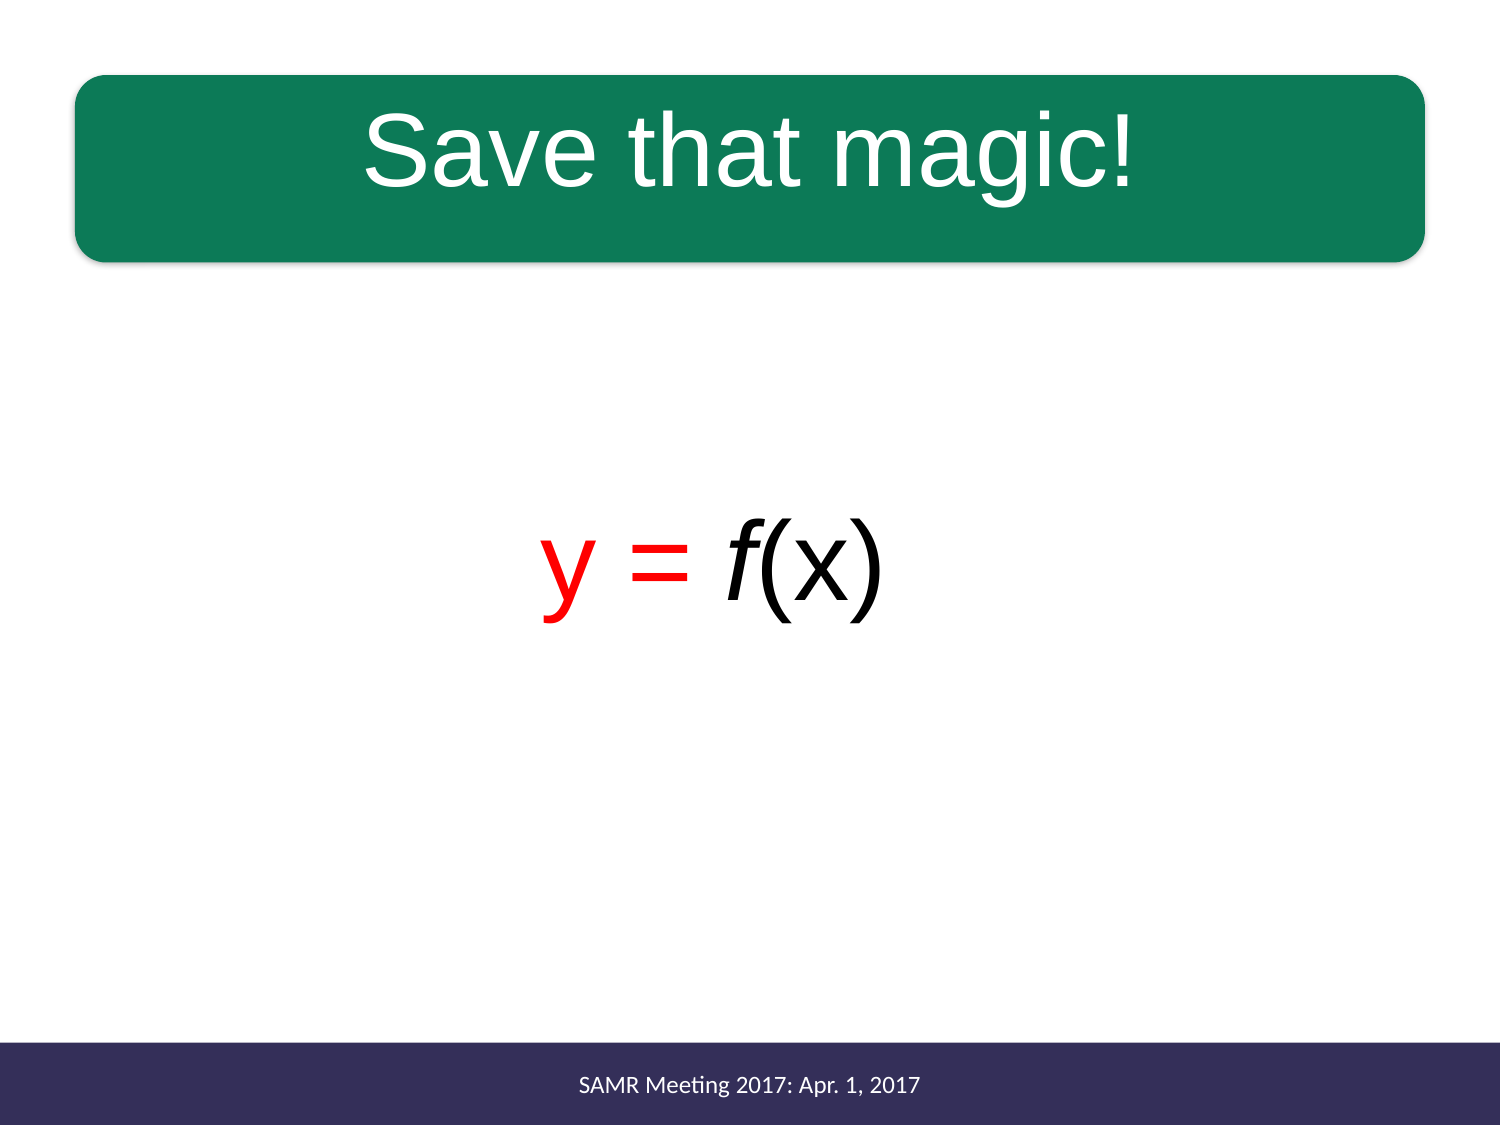

# Save that magic!
			y = f(x)